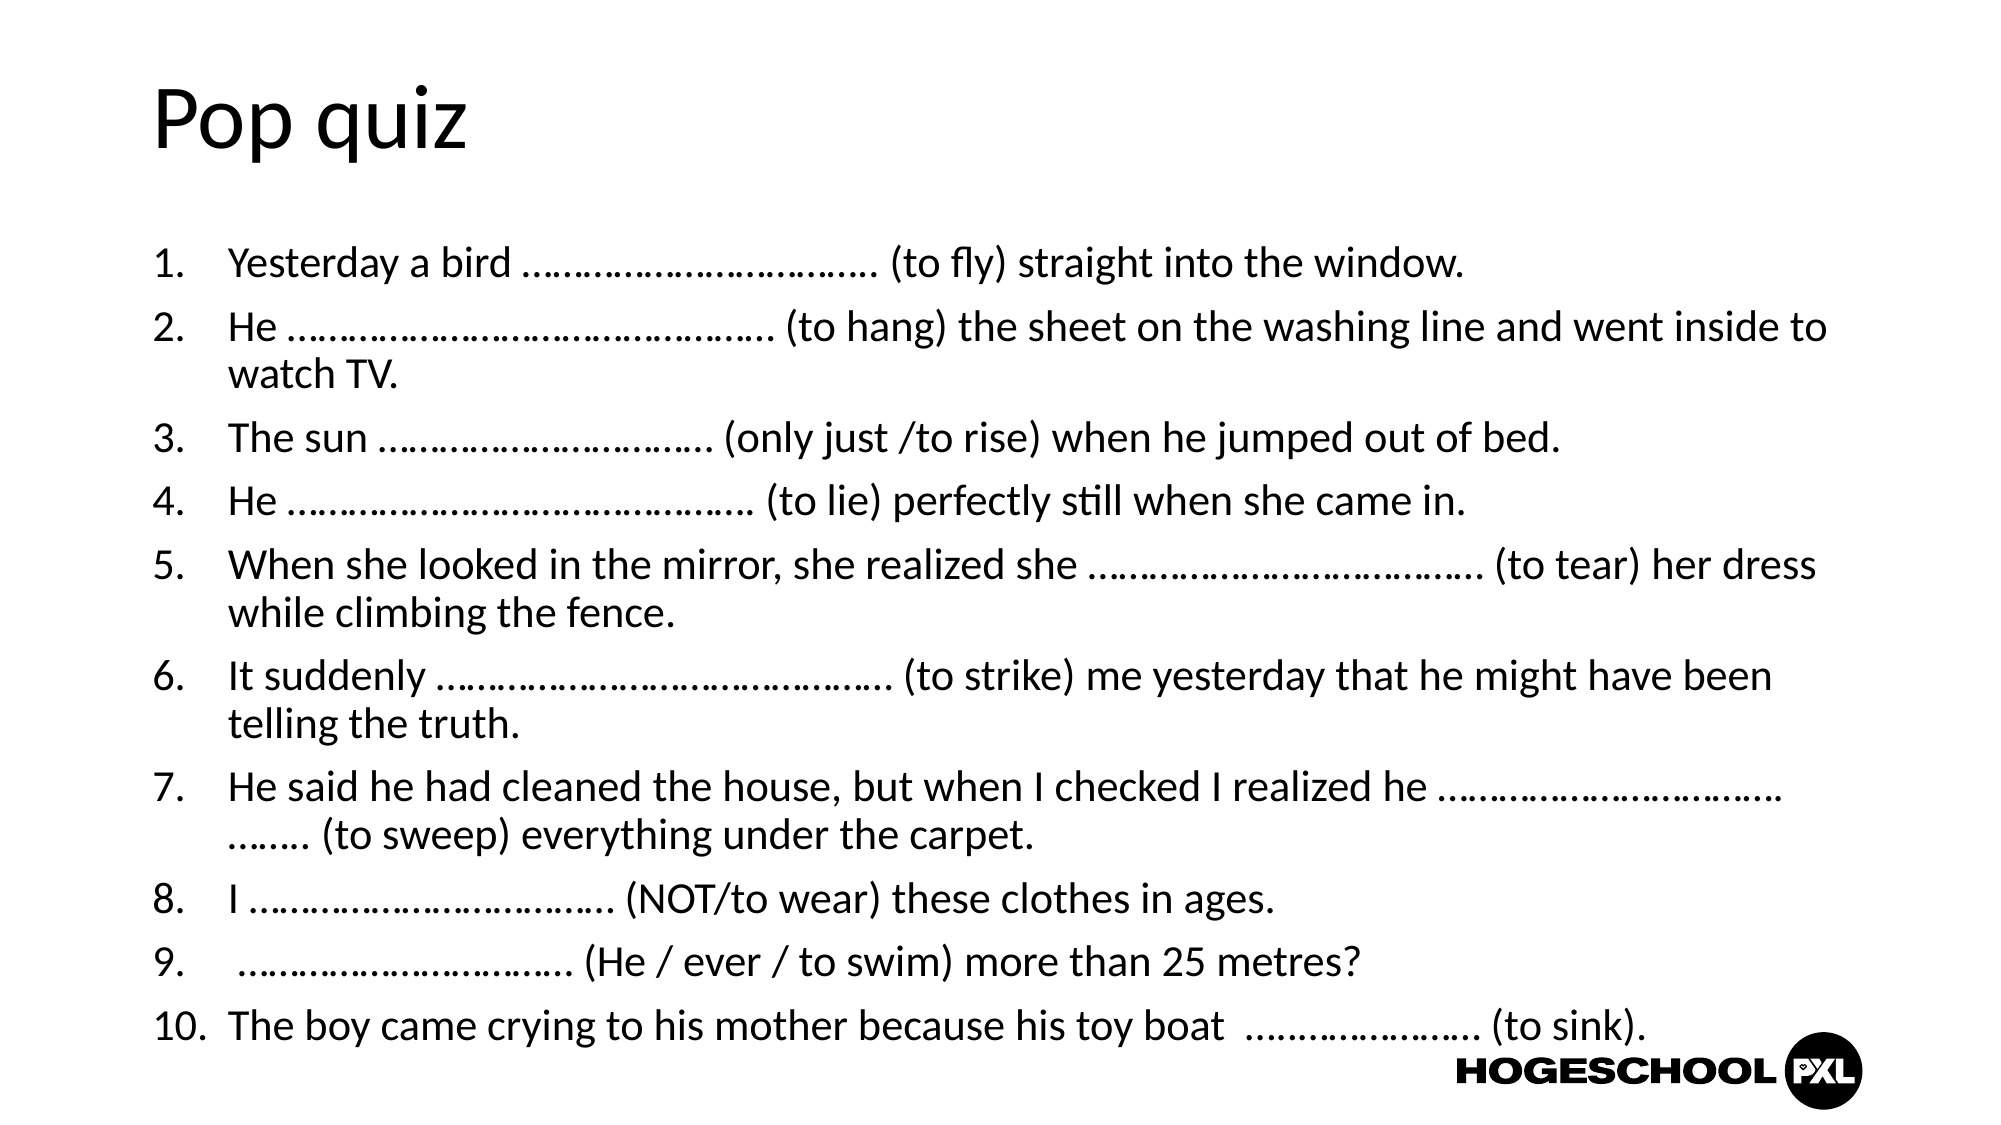

# Pop quiz
Yesterday a bird …………………………….. (to fly) straight into the window.
He ………………………………………… (to hang) the sheet on the washing line and went inside to watch TV.
The sun …………………………… (only just /to rise) when he jumped out of bed.
He ………………………………………. (to lie) perfectly still when she came in.
When she looked in the mirror, she realized she ………………………………… (to tear) her dress while climbing the fence.
It suddenly ……………………………………… (to strike) me yesterday that he might have been telling the truth.
He said he had cleaned the house, but when I checked I realized he …………………………….…….. (to sweep) everything under the carpet.
I ……………………………… (NOT/to wear) these clothes in ages.
 …………………………… (He / ever / to swim) more than 25 metres?
The boy came crying to his mother because his toy boat  …..……………… (to sink).